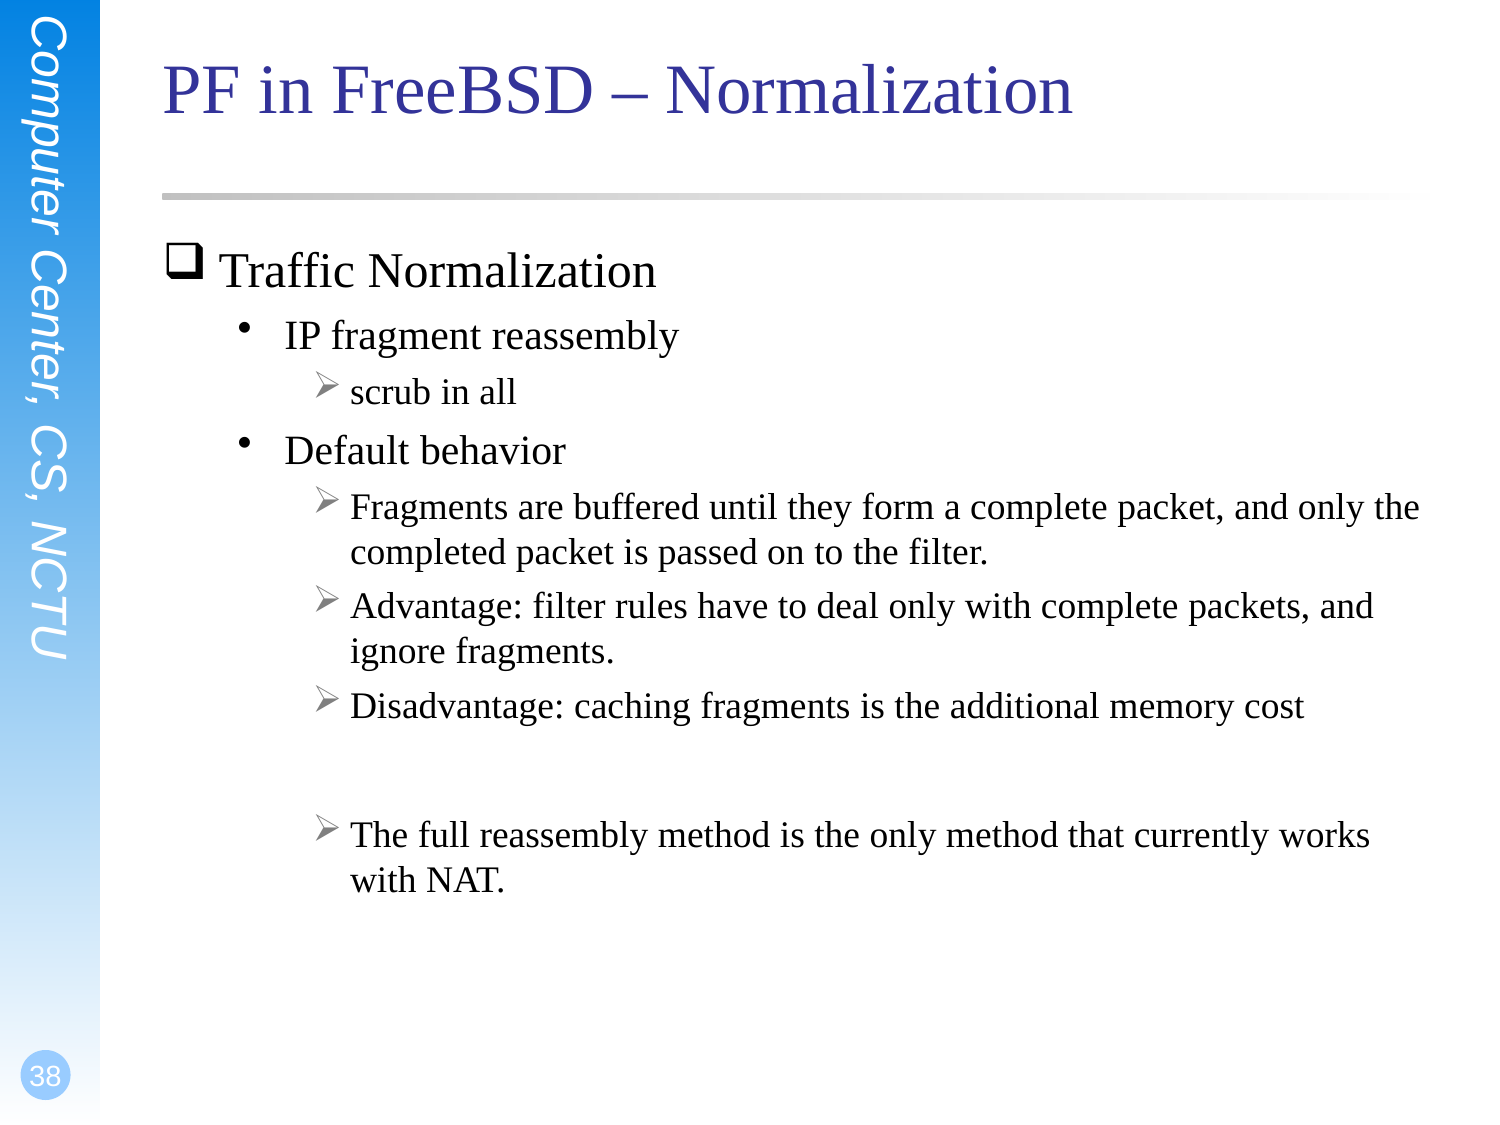

# PF in FreeBSD – Normalization
Traffic Normalization
IP fragment reassembly
scrub in all
Default behavior
Fragments are buffered until they form a complete packet, and only the completed packet is passed on to the filter.
Advantage: filter rules have to deal only with complete packets, and ignore fragments.
Disadvantage: caching fragments is the additional memory cost

The full reassembly method is the only method that currently works with NAT.